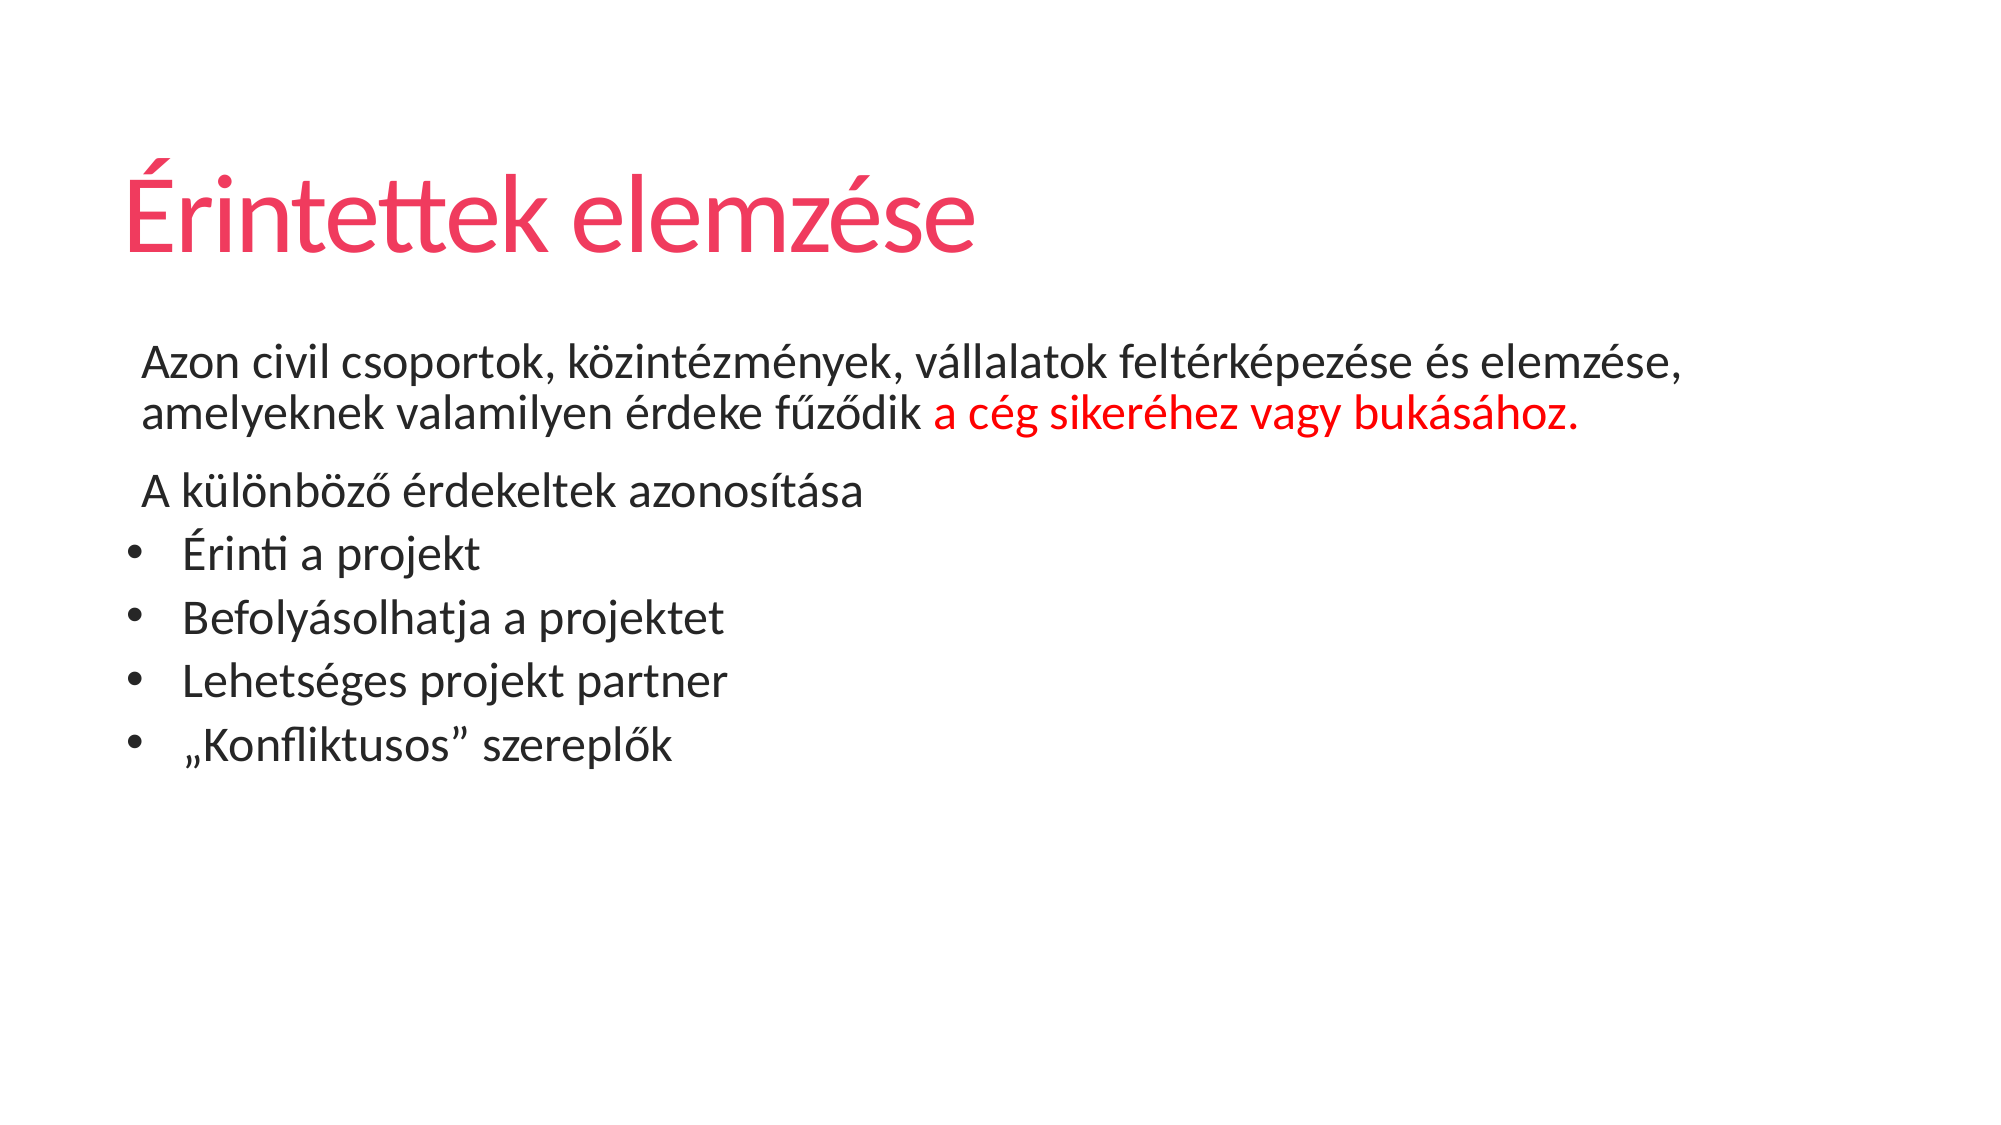

# Érintettek elemzése
Azon civil csoportok, közintézmények, vállalatok feltérképezése és elemzése, amelyeknek valamilyen érdeke fűződik a cég sikeréhez vagy bukásához.
A különböző érdekeltek azonosítása
Érinti a projekt
Befolyásolhatja a projektet
Lehetséges projekt partner
„Konfliktusos” szereplők